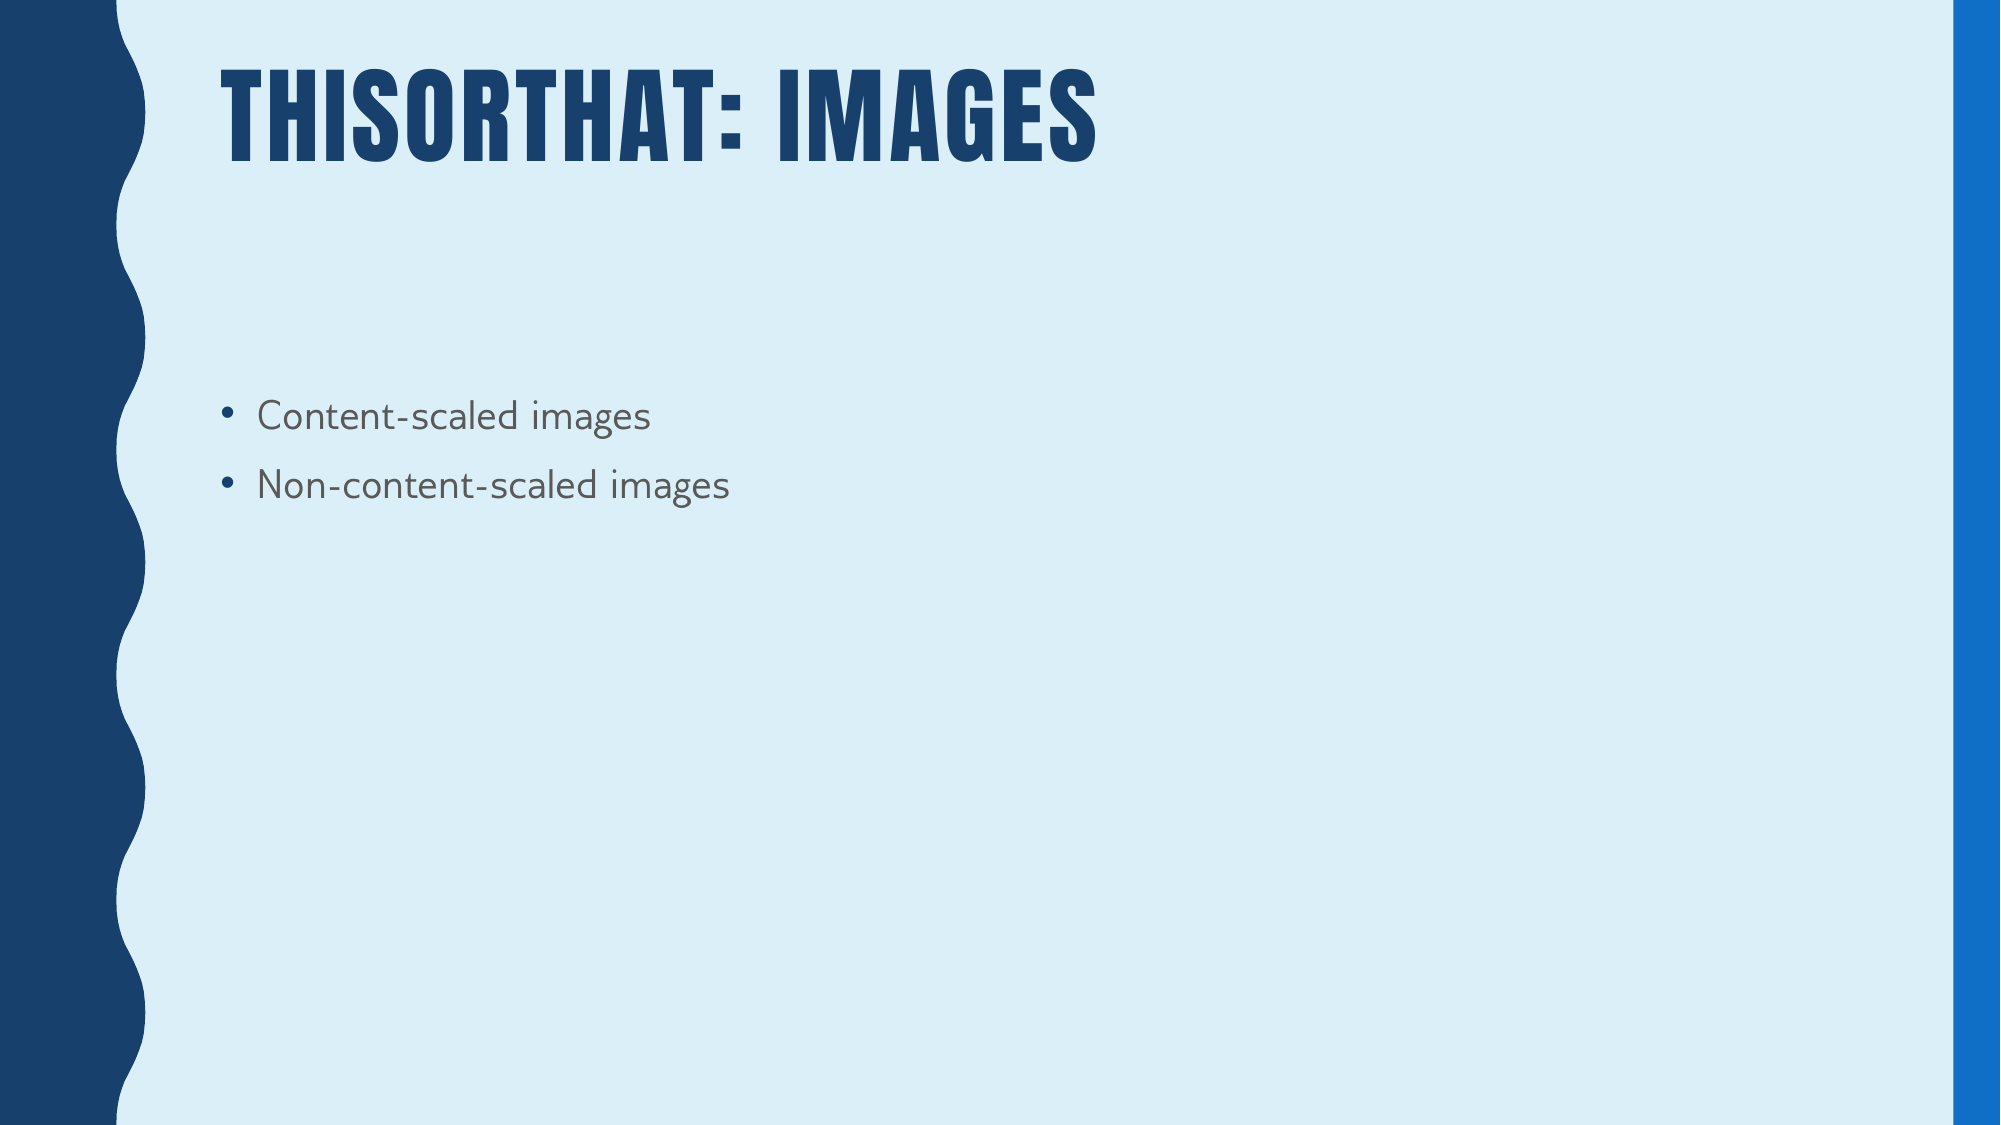

# Thisorthat: images
Content-scaled images
Non-content-scaled images